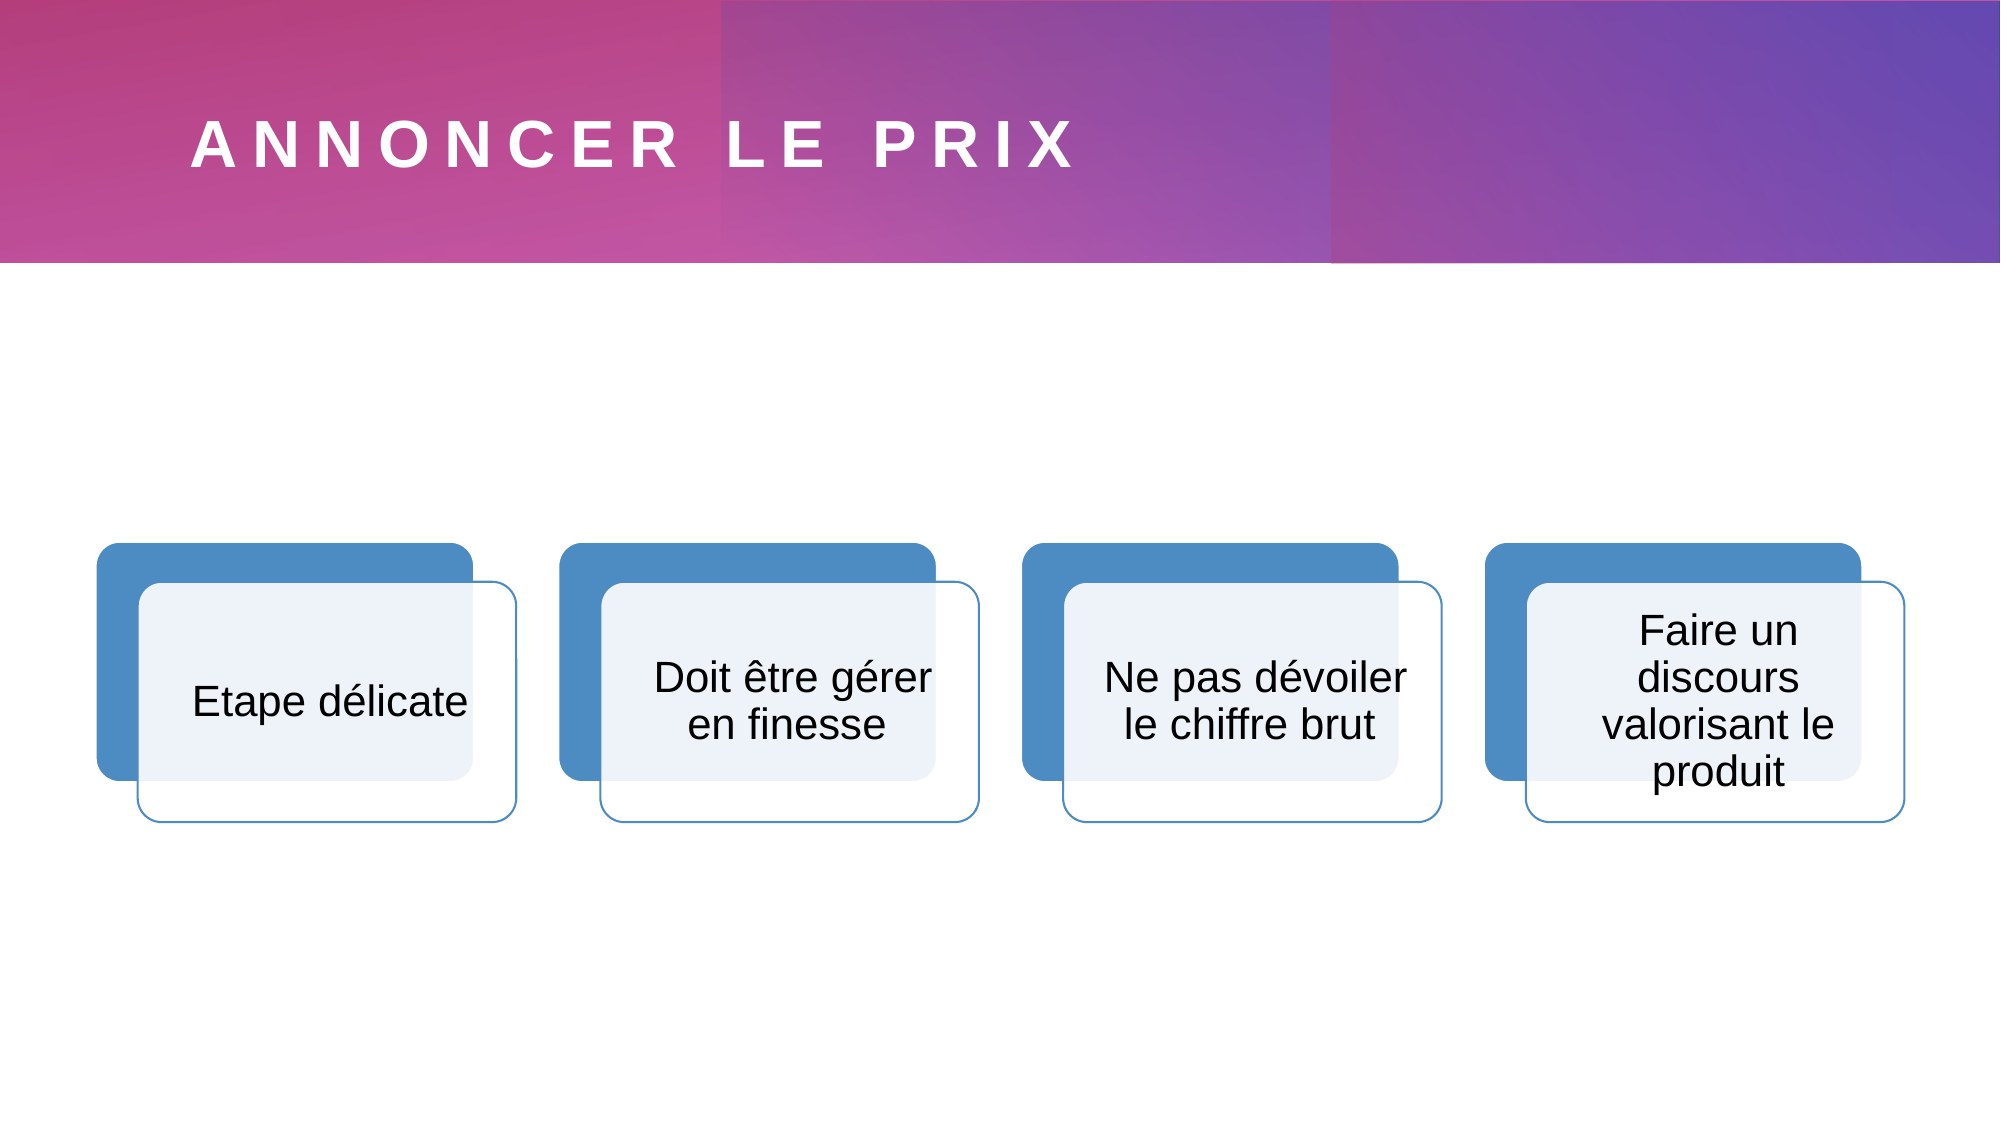

# ANNONCER LE PRIX
Etape délicate
Doit être gérer en finesse
Ne pas dévoiler le chiffre brut
Faire un discours valorisant le produit